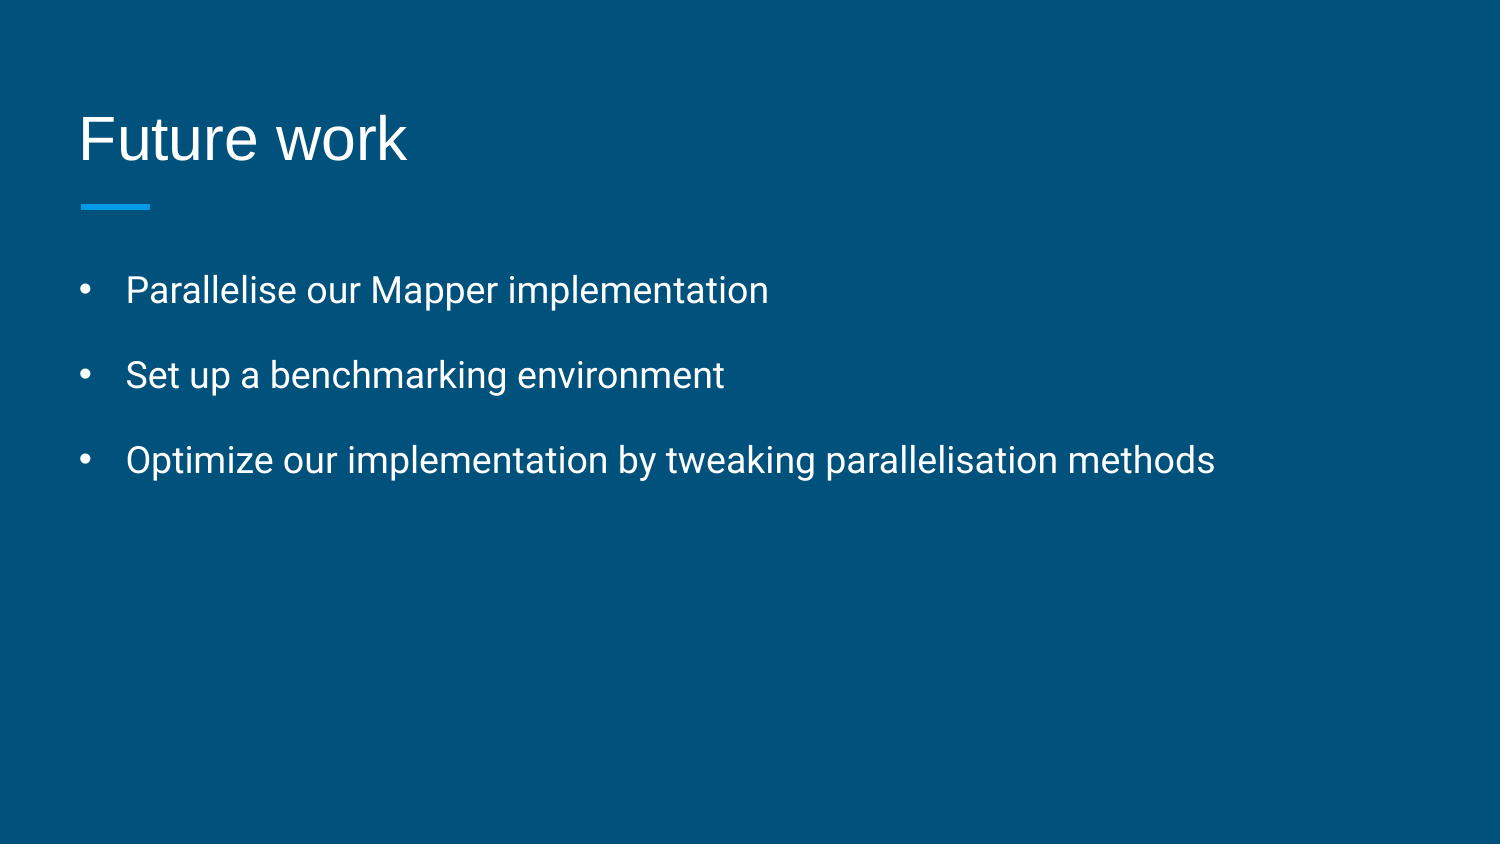

# Future work
Parallelise our Mapper implementation
Set up a benchmarking environment
Optimize our implementation by tweaking parallelisation methods